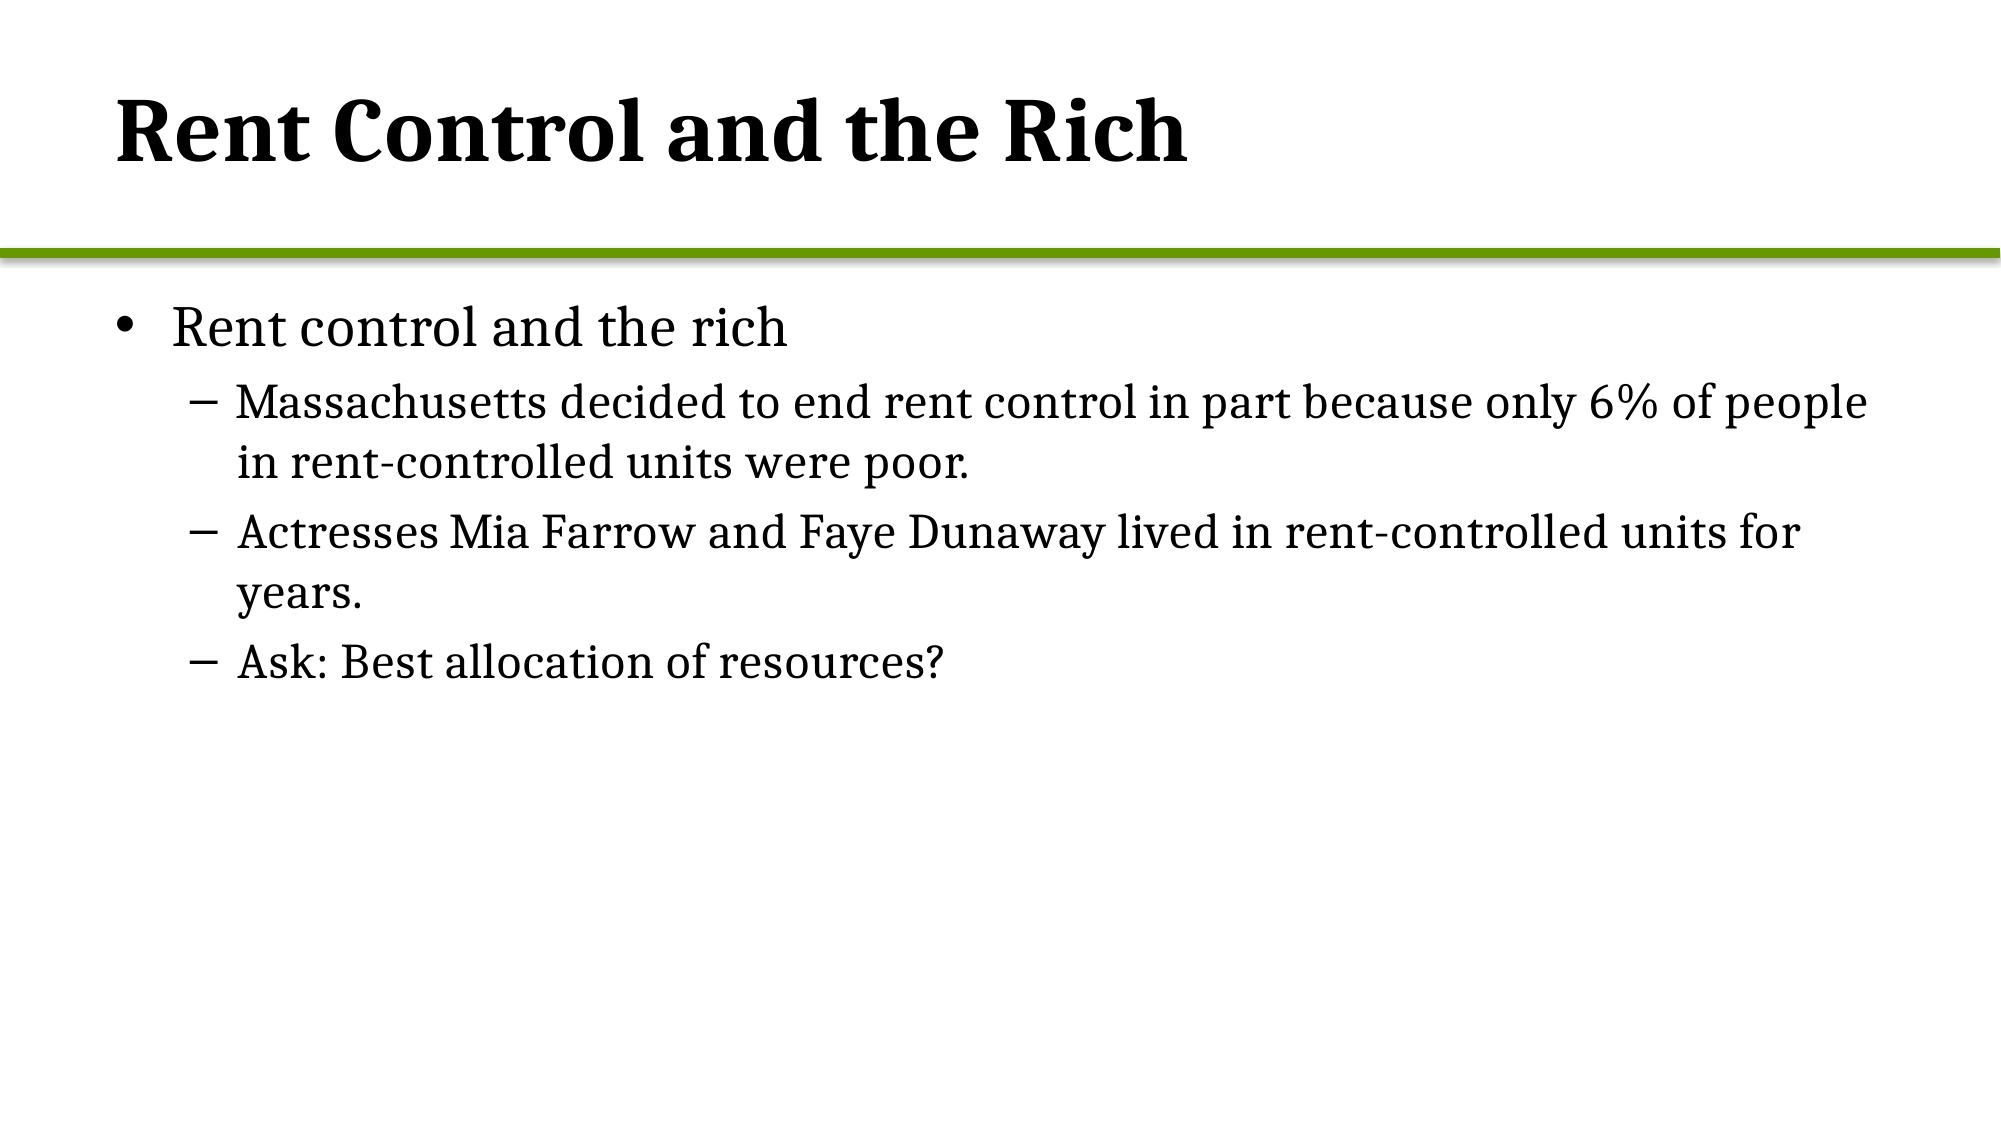

# Rent Control and the Rich
Rent control and the rich
Massachusetts decided to end rent control in part because only 6% of people in rent-controlled units were poor.
Actresses Mia Farrow and Faye Dunaway lived in rent-controlled units for years.
Ask: Best allocation of resources?